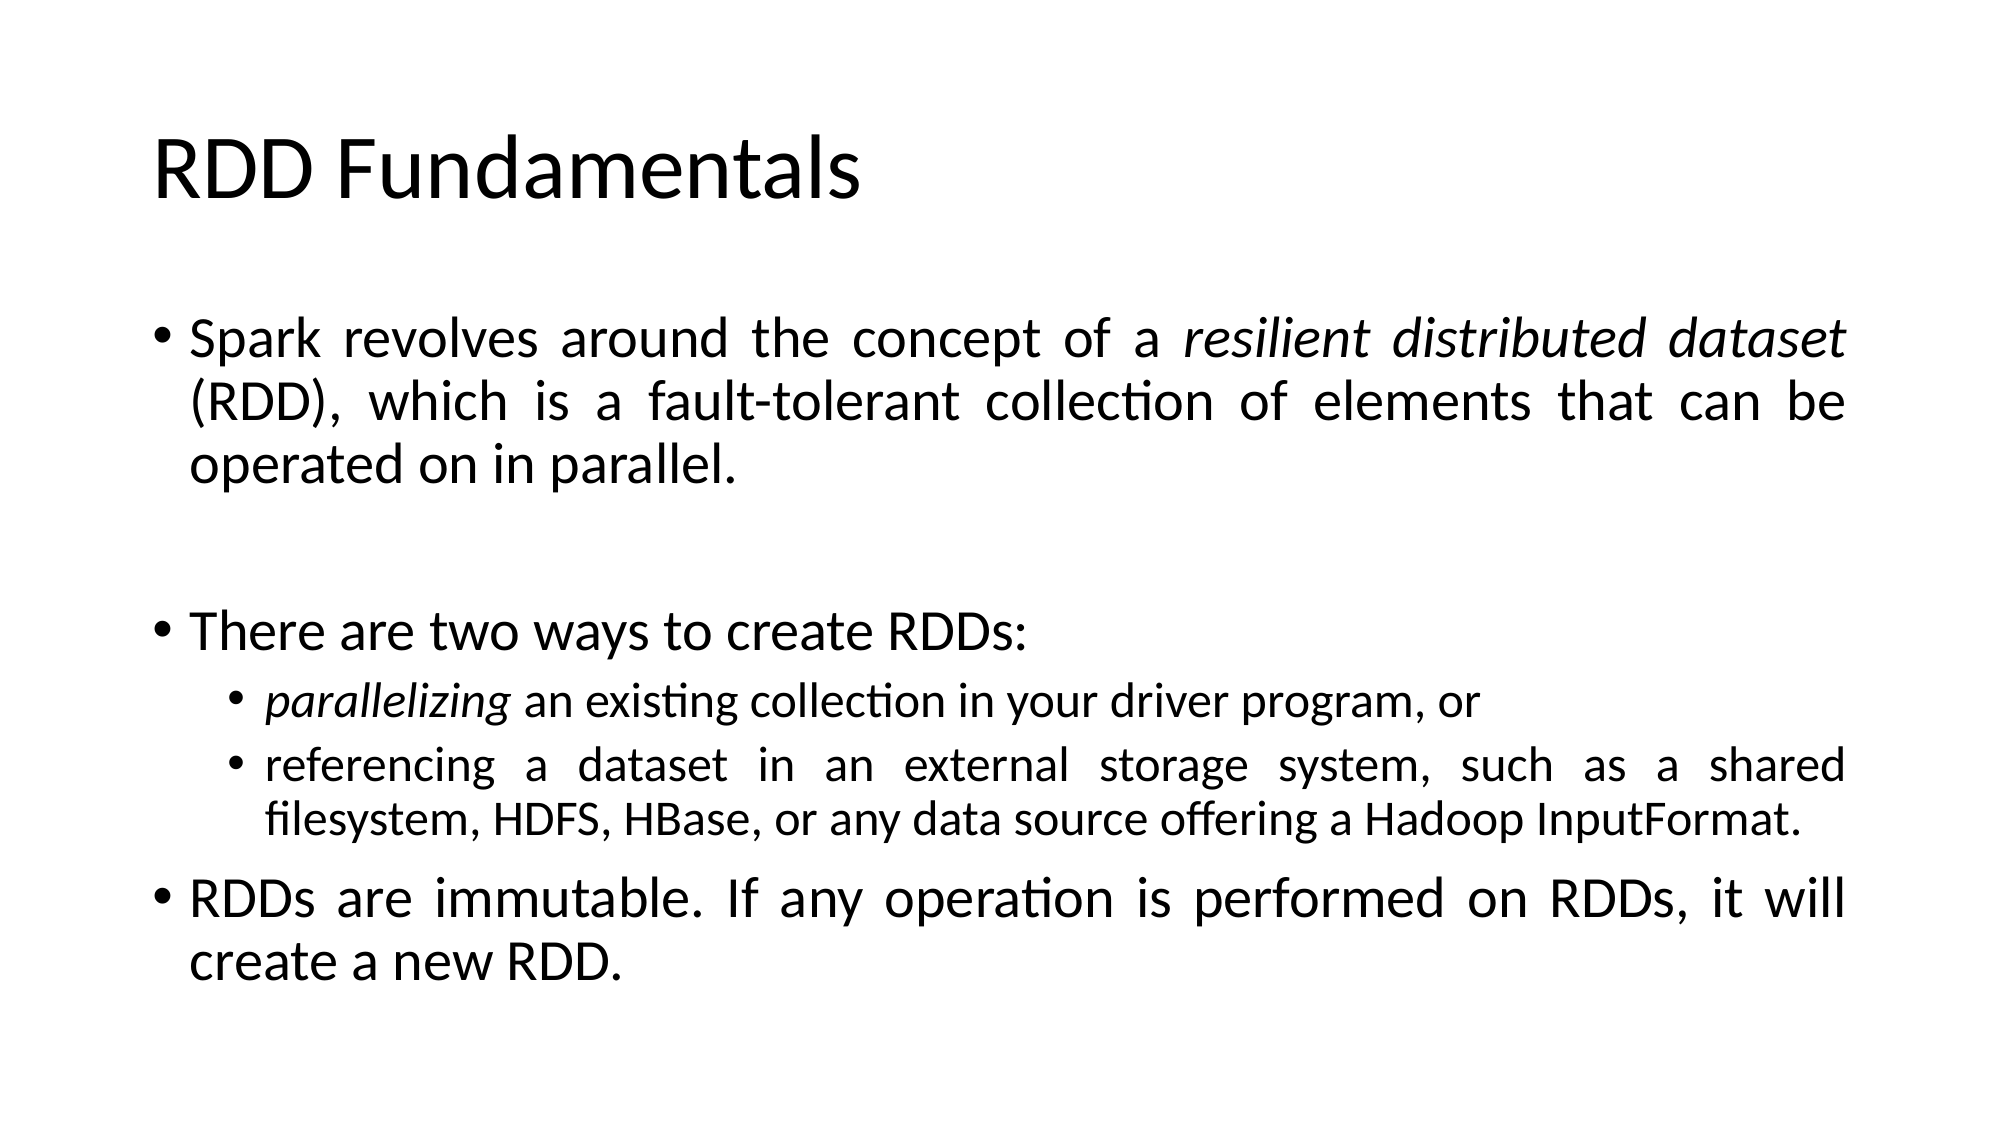

# RDD Fundamentals
Spark revolves around the concept of a resilient distributed dataset (RDD), which is a fault-tolerant collection of elements that can be operated on in parallel.

There are two ways to create RDDs:
parallelizing an existing collection in your driver program, or
referencing a dataset in an external storage system, such as a shared filesystem, HDFS, HBase, or any data source offering a Hadoop InputFormat.
RDDs are immutable. If any operation is performed on RDDs, it will create a new RDD.